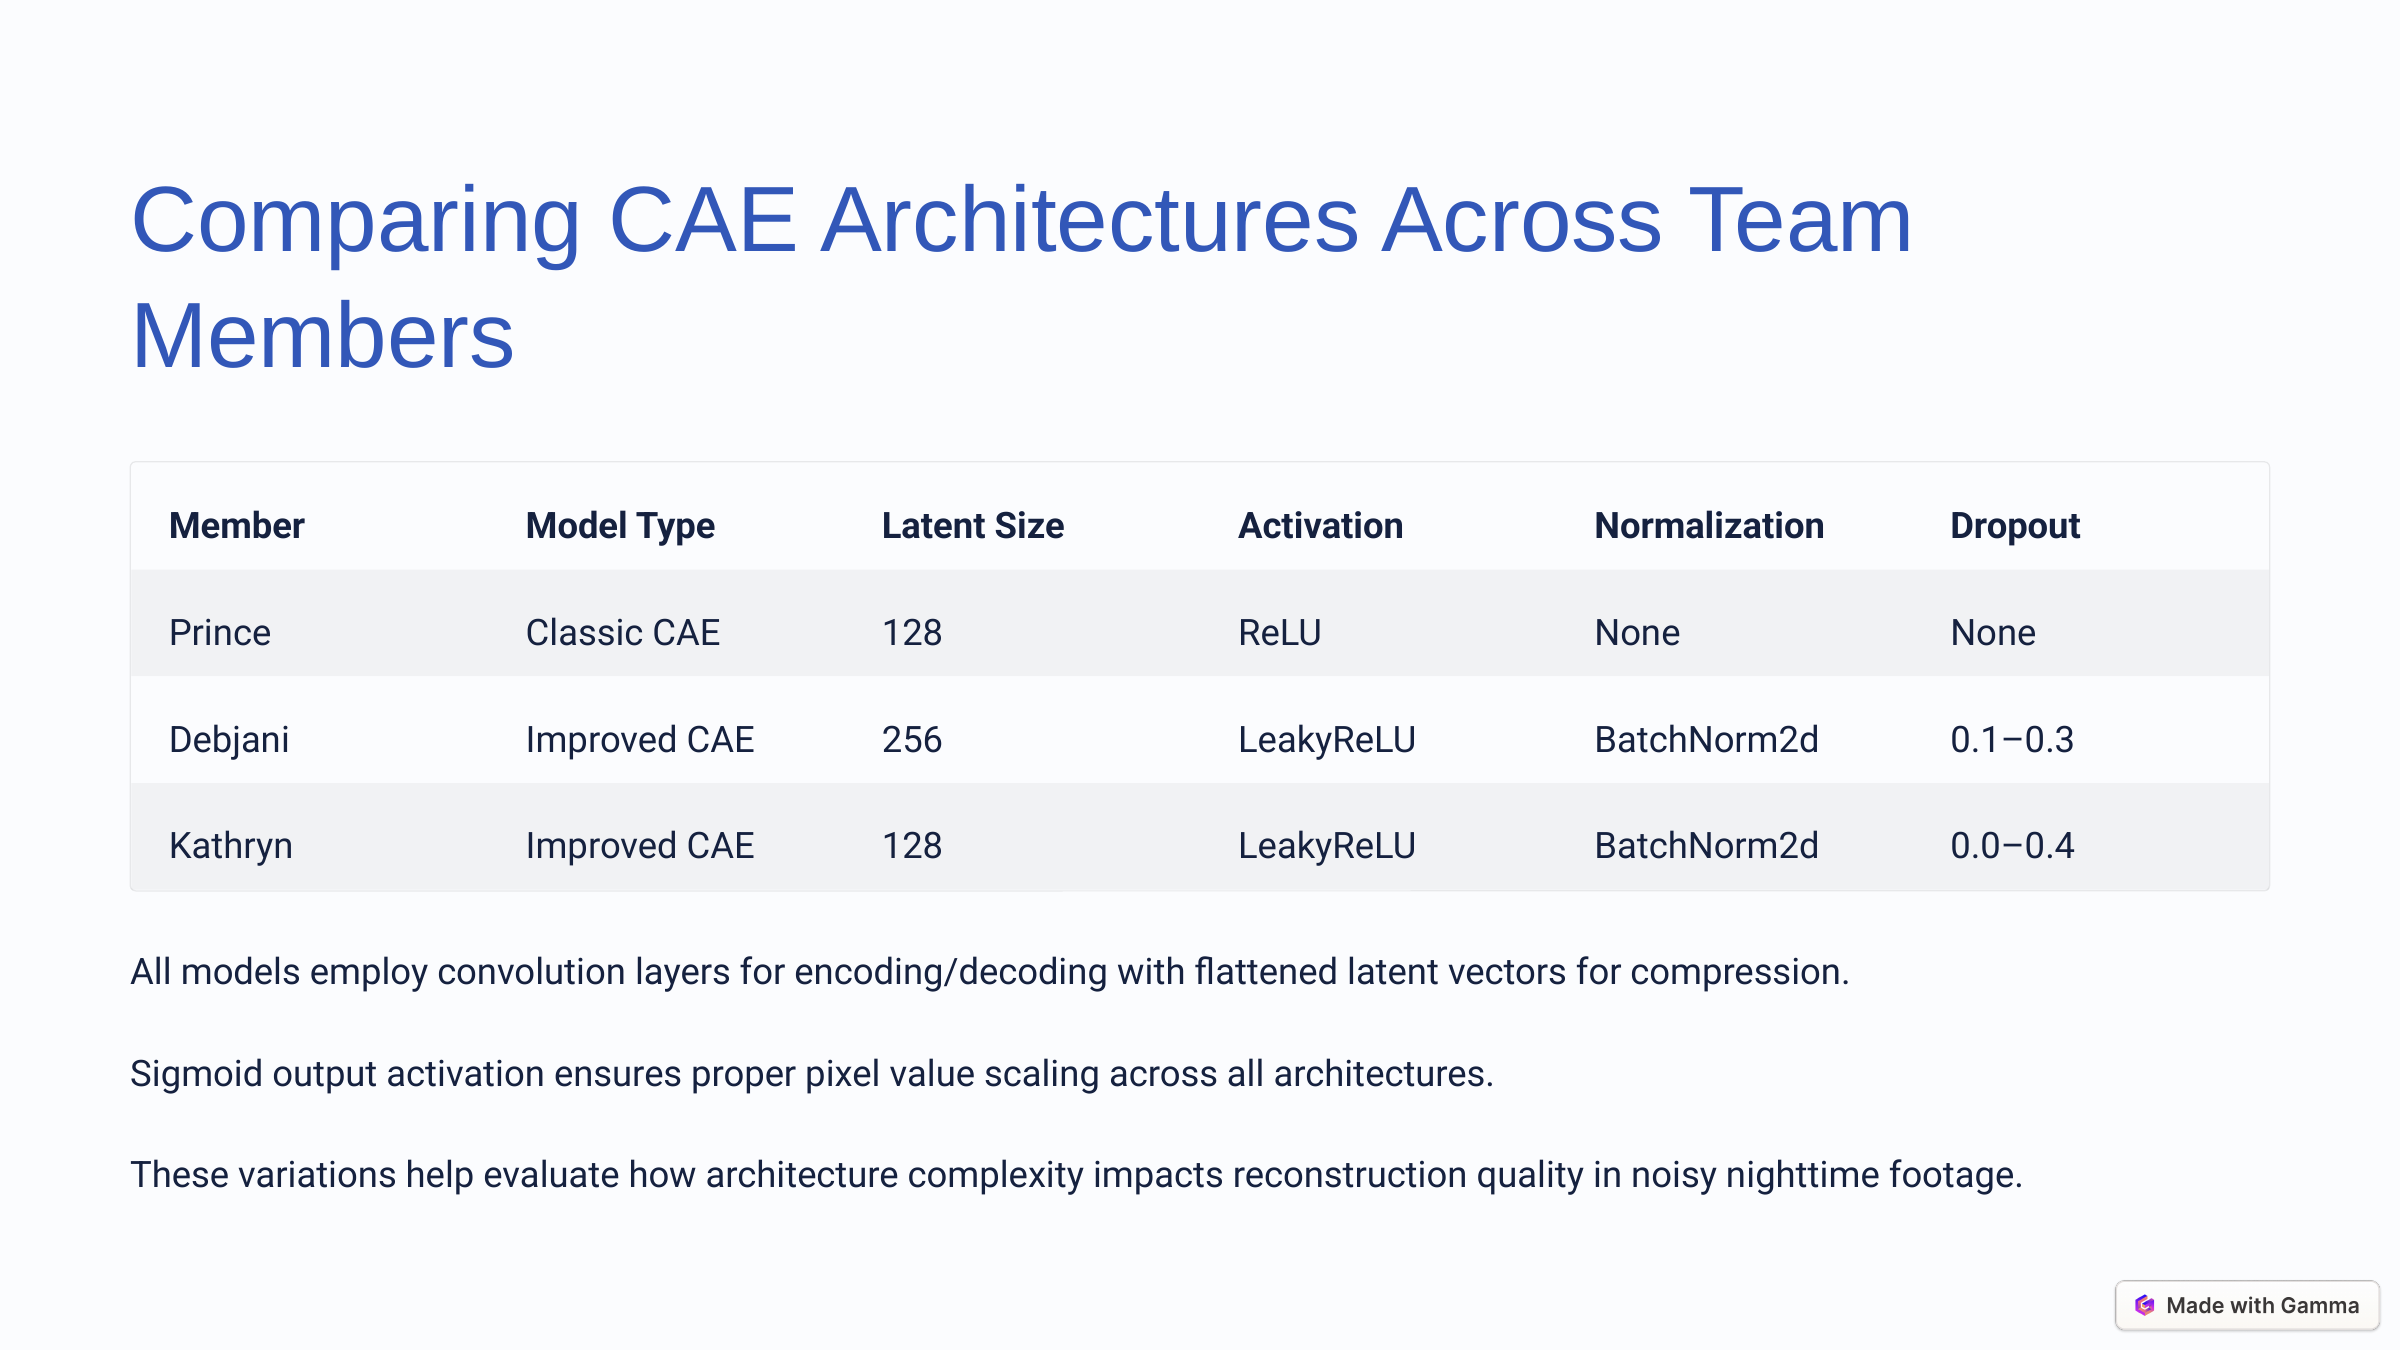

Comparing CAE Architectures Across Team Members

Member
Model Type
Latent Size
Activation
Normalization
Dropout

Prince
Classic CAE
128
ReLU
None
None

Debjani
Improved CAE
256
LeakyReLU
BatchNorm2d
0.1–0.3

Kathryn
Improved CAE
128
LeakyReLU
BatchNorm2d
0.0–0.4
All models employ convolution layers for encoding/decoding with flattened latent vectors for compression.
Sigmoid output activation ensures proper pixel value scaling across all architectures.
These variations help evaluate how architecture complexity impacts reconstruction quality in noisy nighttime footage.